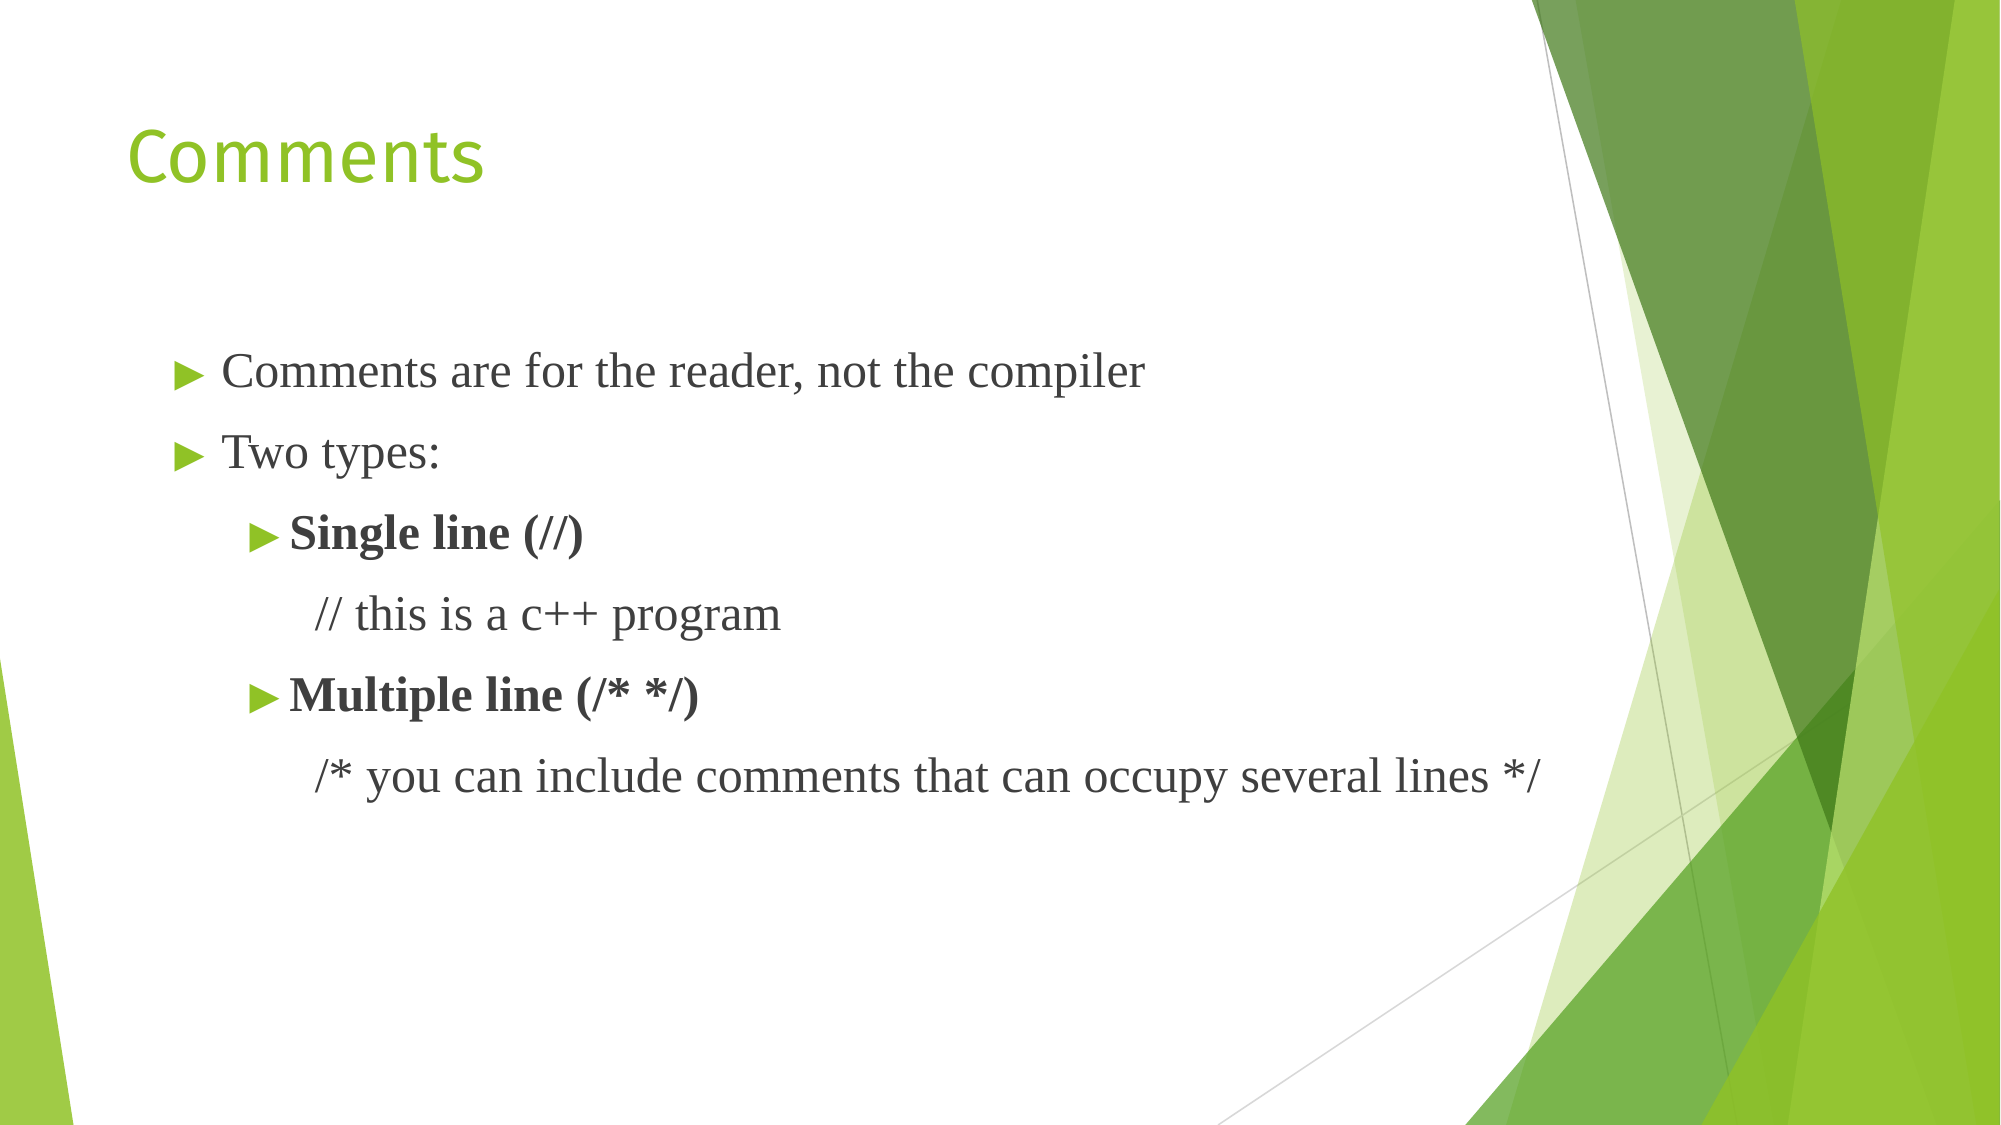

# Comments
Comments are for the reader, not the compiler
Two types:
Single line (//)
// this is a c++ program
Multiple line (/* */)
/* you can include comments that can occupy several lines */